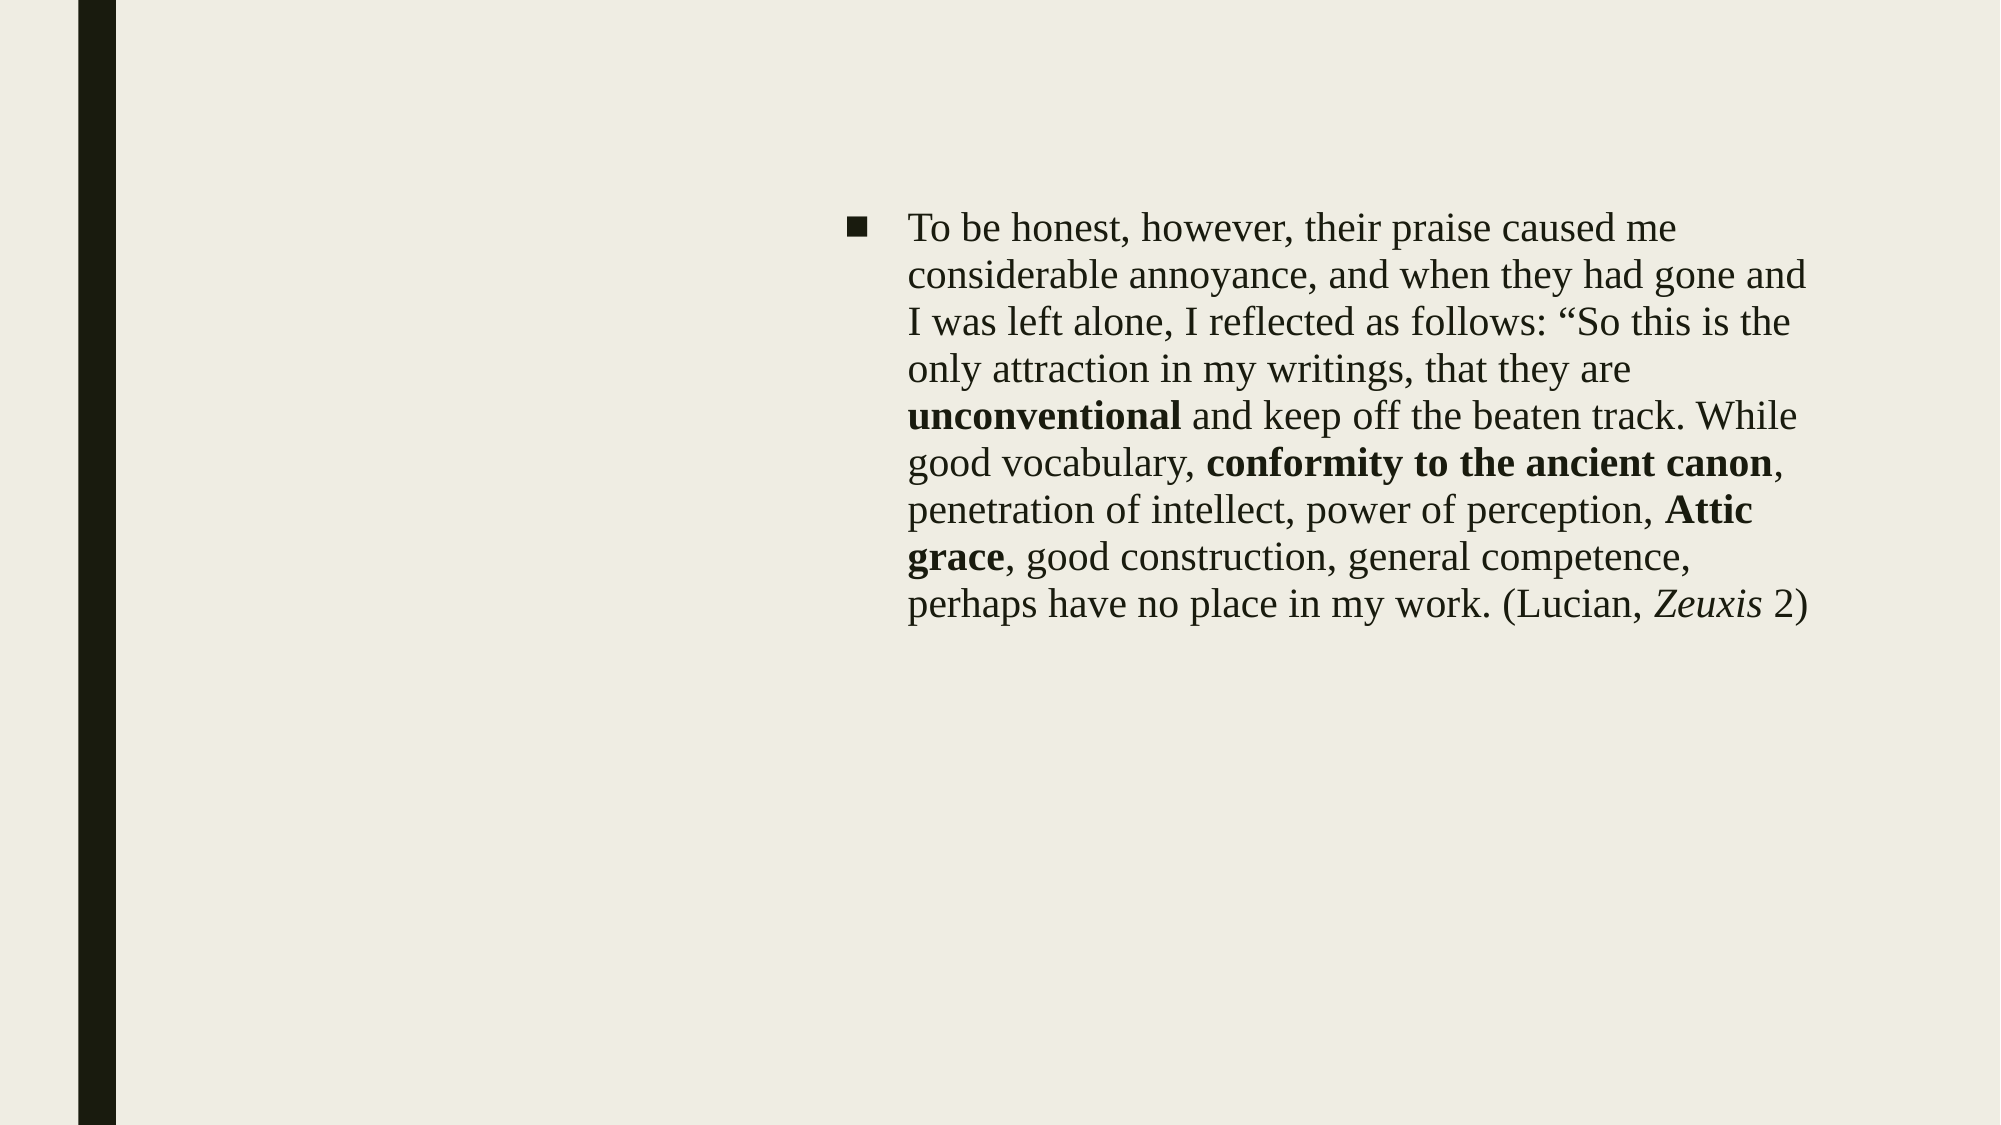

To be honest, however, their praise caused me considerable annoyance, and when they had gone and I was left alone, I reflected as follows: “So this is the only attraction in my writings, that they are unconventional and keep off the beaten track. While good vocabulary, conformity to the ancient canon, penetration of intellect, power of perception, Attic grace, good construction, general competence, perhaps have no place in my work. (Lucian, Zeuxis 2)
#